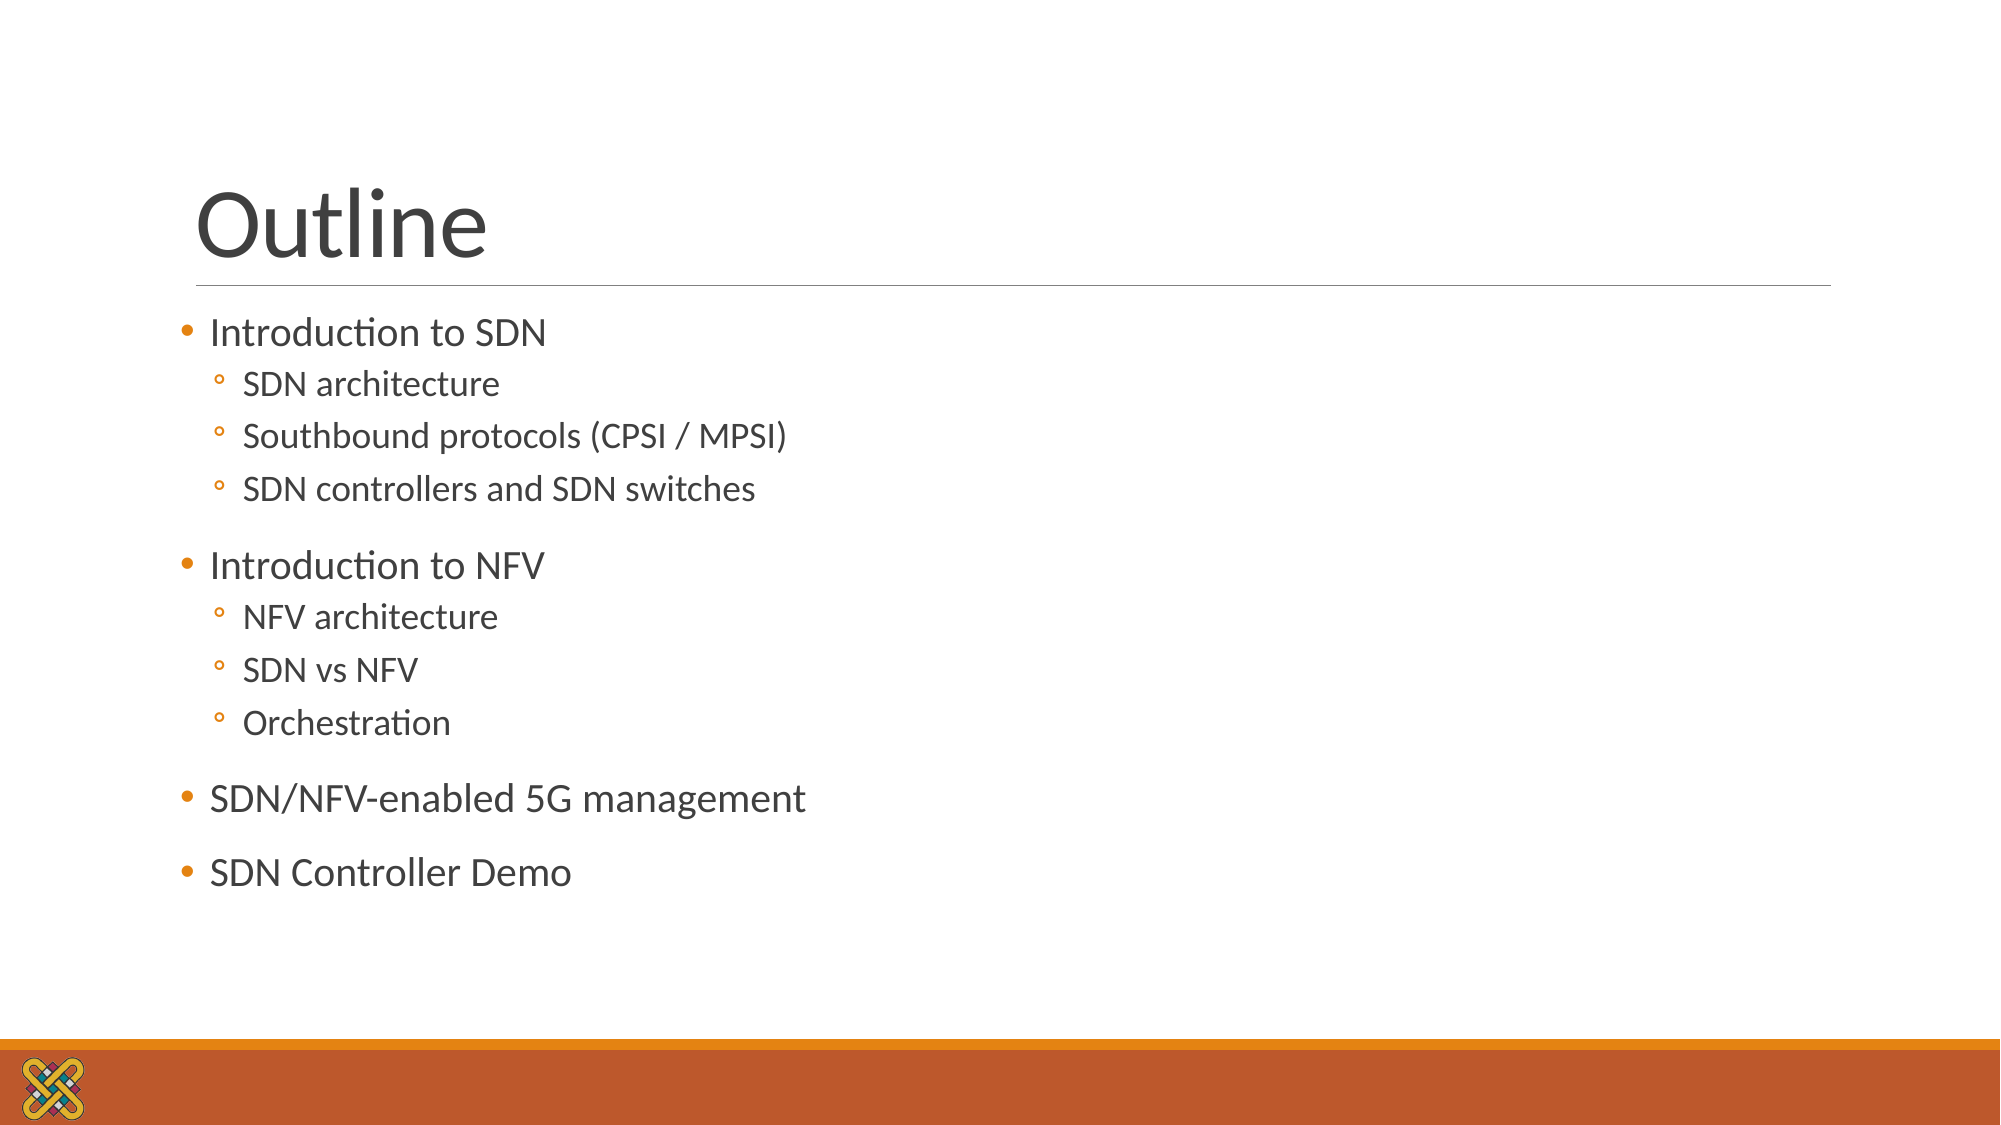

# Outline
Introduction to SDN
SDN architecture
Southbound protocols (CPSI / MPSI)
SDN controllers and SDN switches
Introduction to NFV
NFV architecture
SDN vs NFV
Orchestration
SDN/NFV-enabled 5G management
SDN Controller Demo